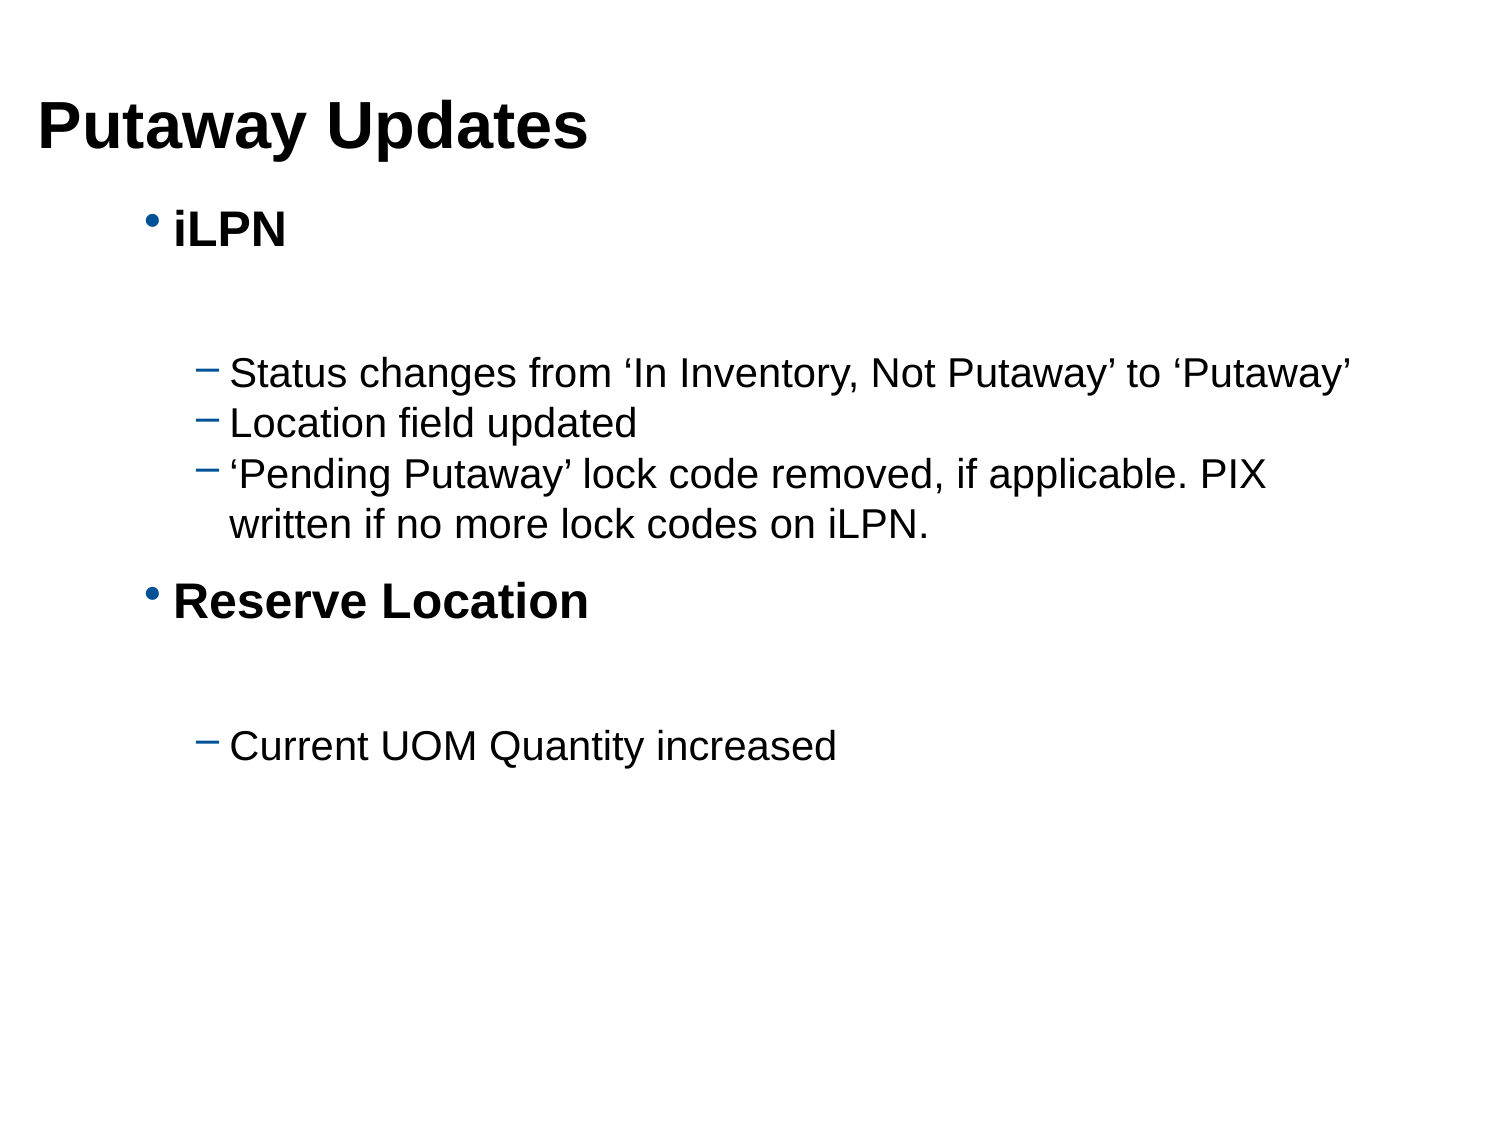

# Putaway Updates
iLPN

Status changes from ‘In Inventory, Not Putaway’ to ‘Putaway’
Location field updated
‘Pending Putaway’ lock code removed, if applicable. PIX written if no more lock codes on iLPN.
Reserve Location

Current UOM Quantity increased